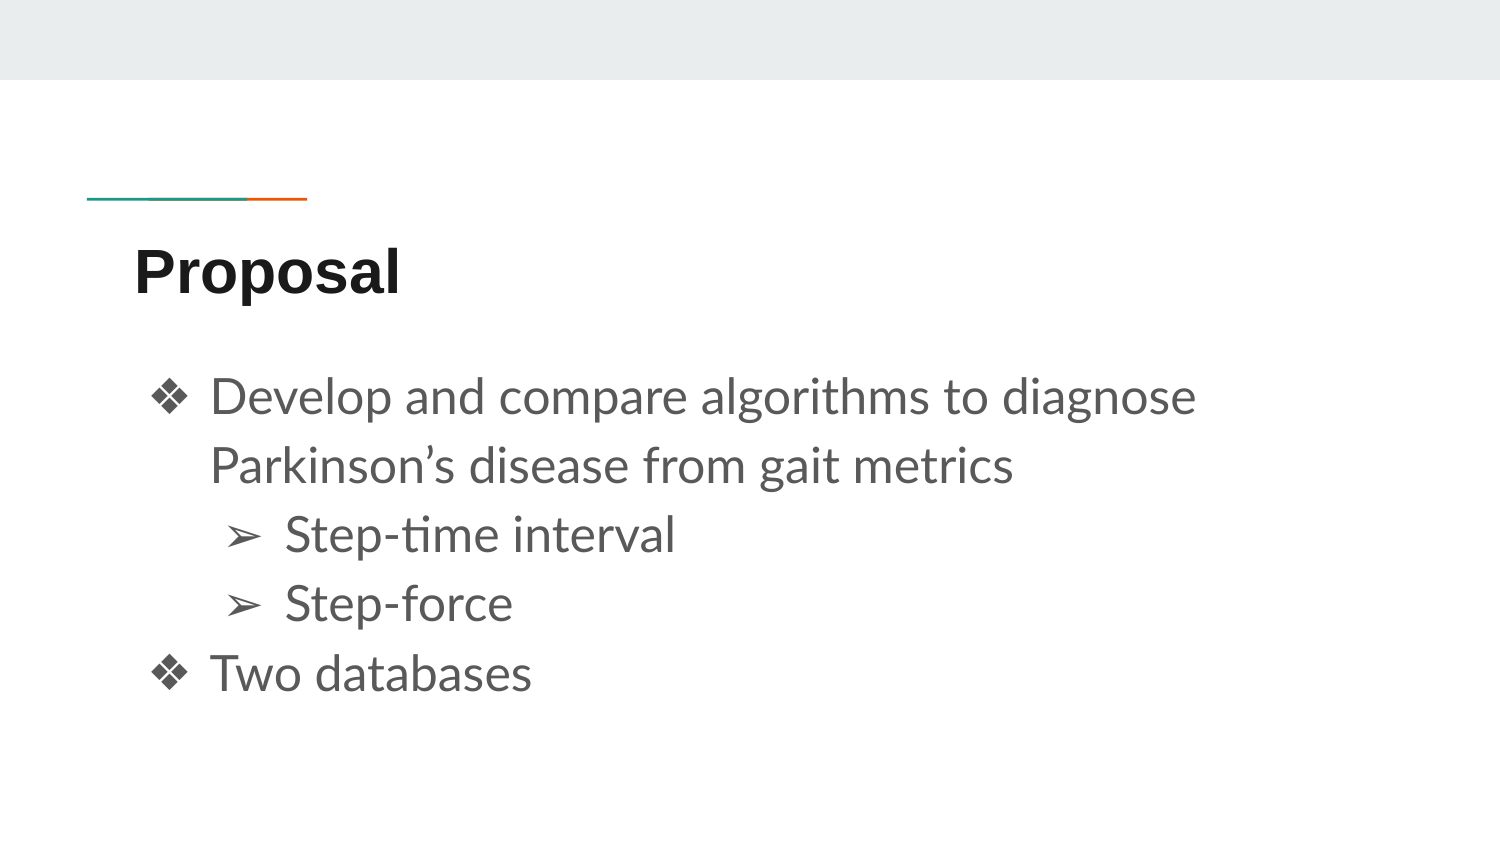

# Proposal
Develop and compare algorithms to diagnose Parkinson’s disease from gait metrics
Step-time interval
Step-force
Two databases